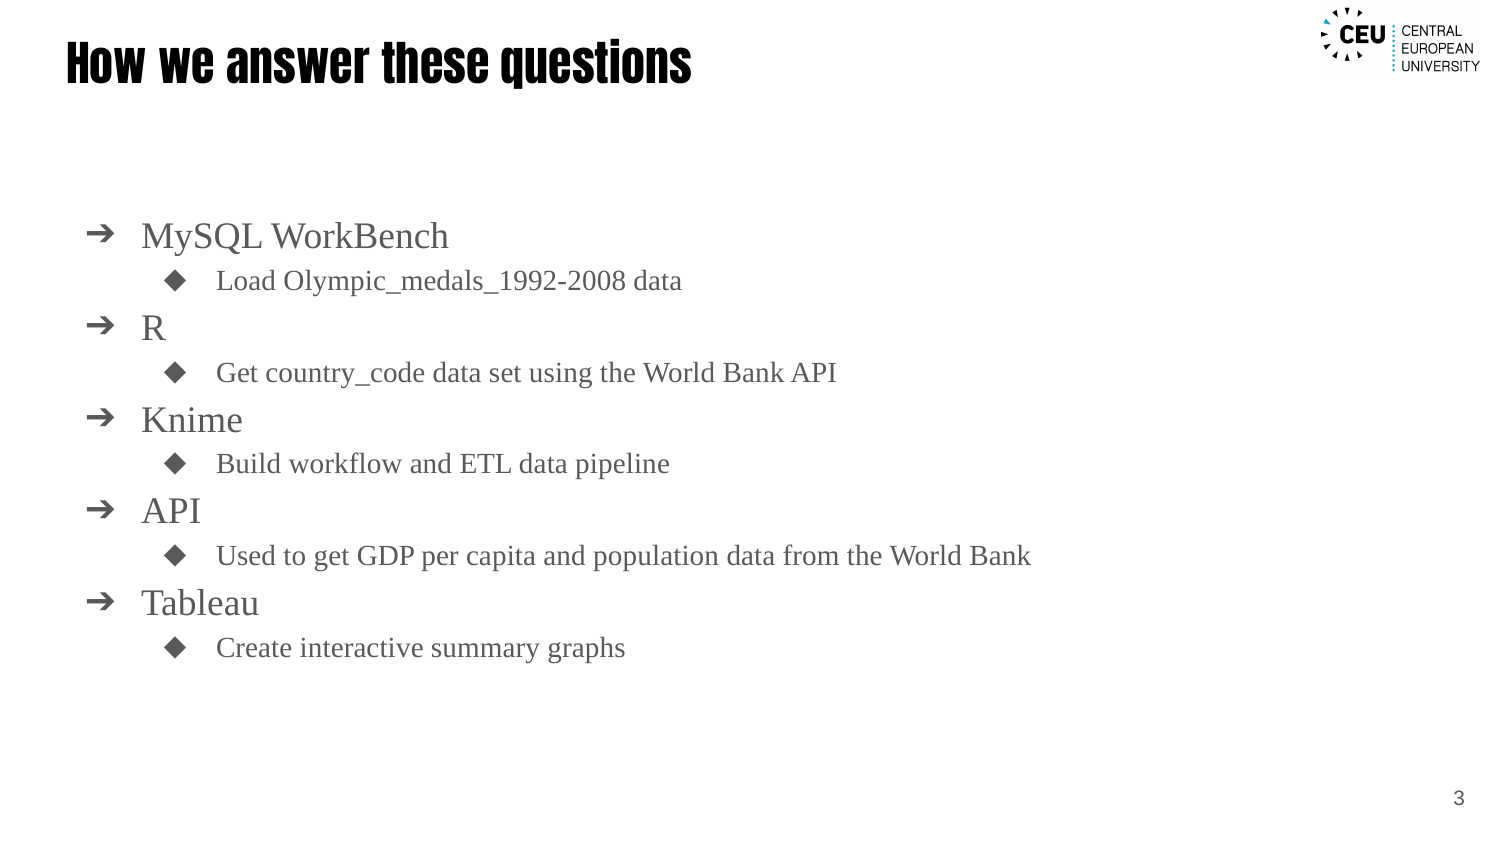

# How we answer these questions
MySQL WorkBench
Load Olympic_medals_1992-2008 data
R
Get country_code data set using the World Bank API
Knime
Build workflow and ETL data pipeline
API
Used to get GDP per capita and population data from the World Bank
Tableau
Create interactive summary graphs
3